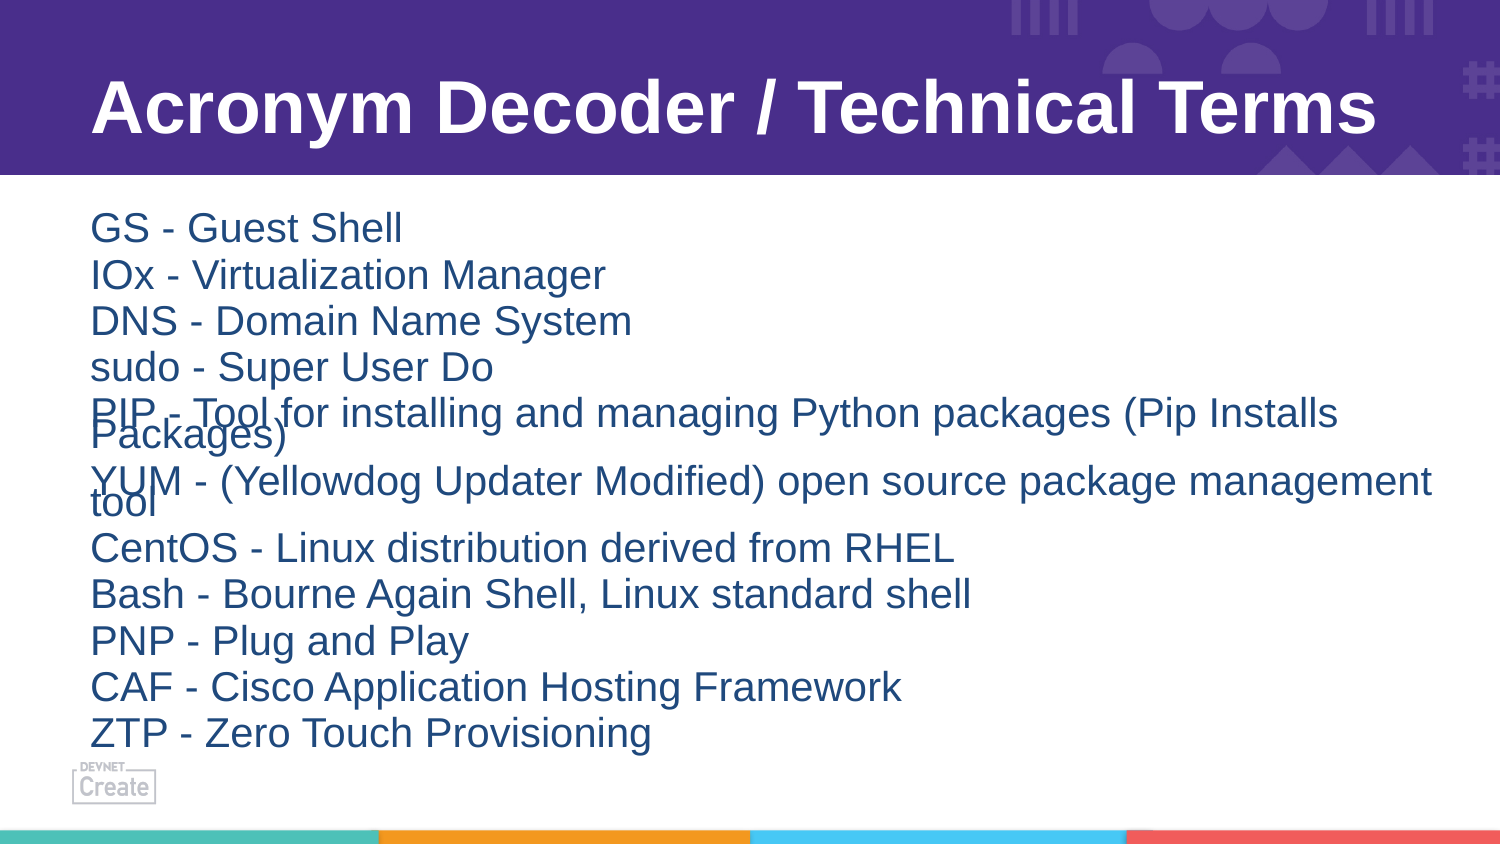

# Acronym Decoder / Technical Terms
GS - Guest Shell
IOx - Virtualization Manager
DNS - Domain Name System
sudo - Super User Do
PIP - Tool for installing and managing Python packages (Pip Installs Packages)
YUM - (Yellowdog Updater Modified) open source package management tool
CentOS - Linux distribution derived from RHEL
Bash - Bourne Again Shell, Linux standard shell
PNP - Plug and Play
CAF - Cisco Application Hosting Framework
ZTP - Zero Touch Provisioning